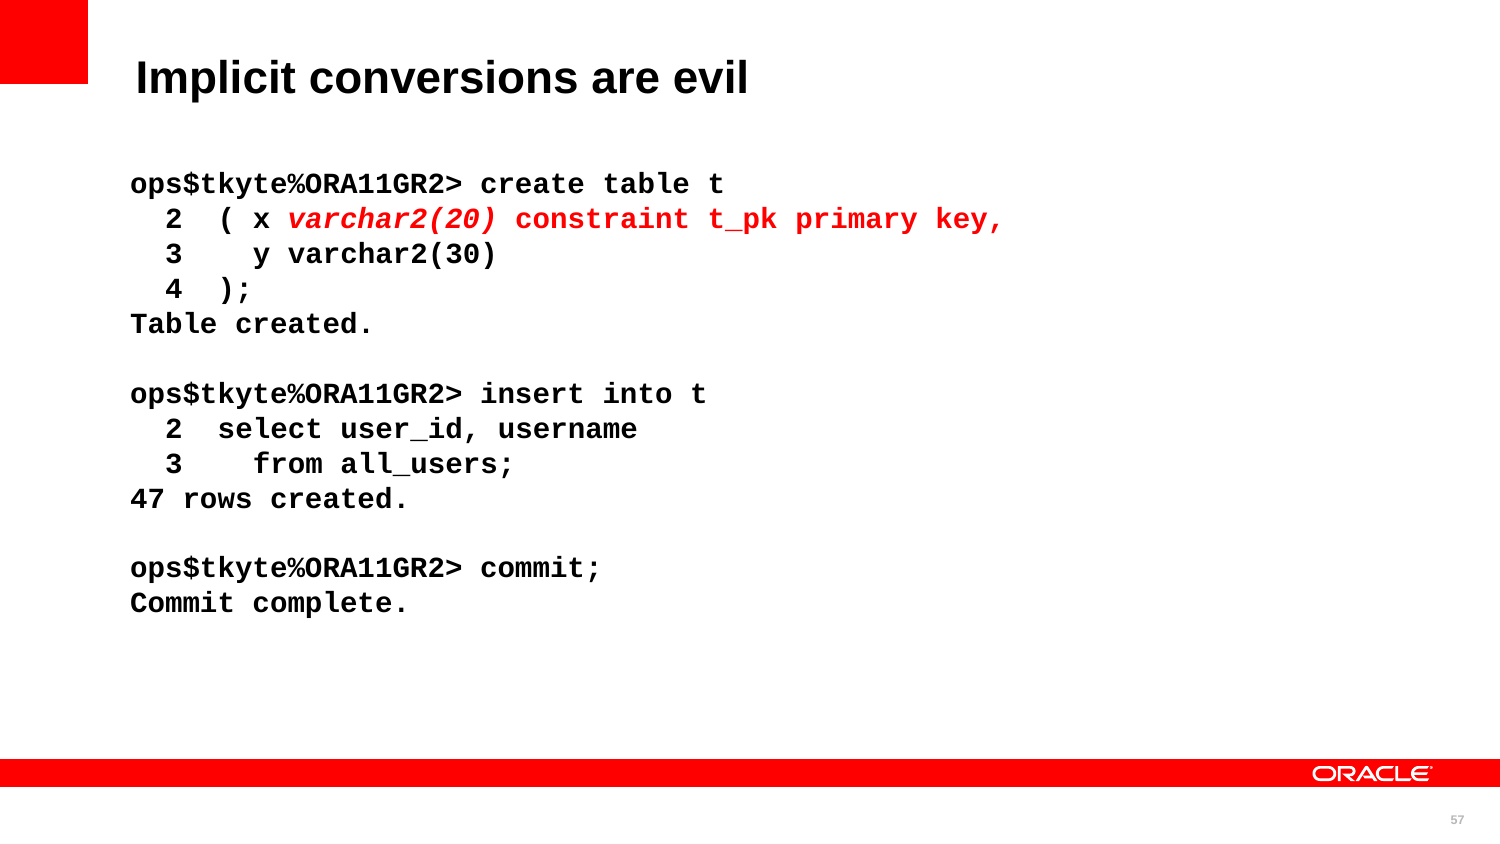

Implicit conversions are evil
ops$tkyte%ORA11GR2> create table t
  2  ( x varchar2(20) constraint t_pk primary key,
  3    y varchar2(30)
  4  );
Table created.

ops$tkyte%ORA11GR2> insert into t
  2  select user_id, username
  3    from all_users;
47 rows created.

ops$tkyte%ORA11GR2> commit;
Commit complete.